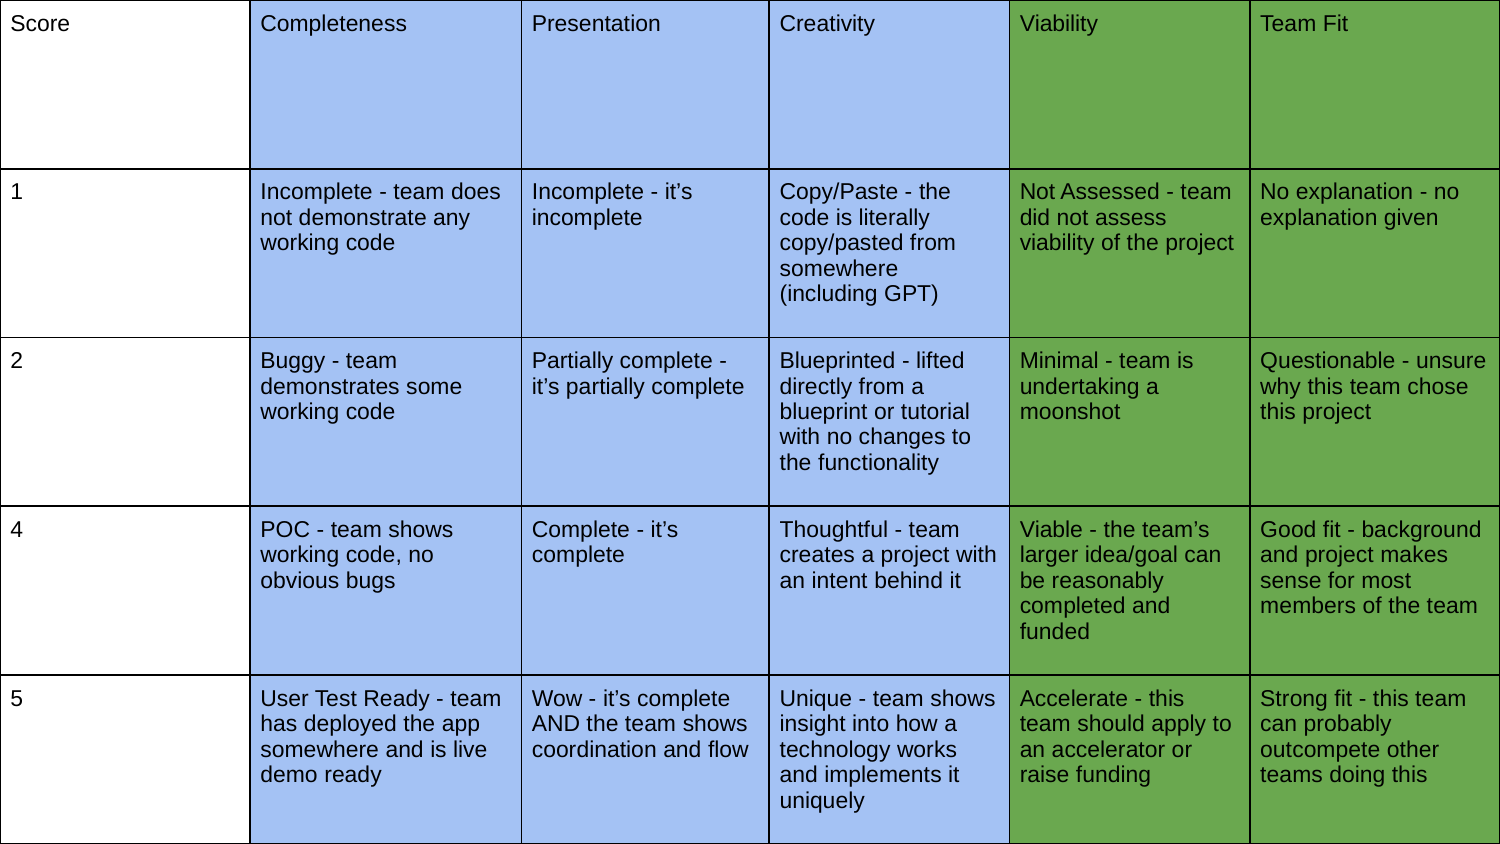

| Score | Completeness | Presentation | Creativity | Viability | Team Fit |
| --- | --- | --- | --- | --- | --- |
| 1 | Incomplete - team does not demonstrate any working code | Incomplete - it’s incomplete | Copy/Paste - the code is literally copy/pasted from somewhere (including GPT) | Not Assessed - team did not assess viability of the project | No explanation - no explanation given |
| 2 | Buggy - team demonstrates some working code | Partially complete - it’s partially complete | Blueprinted - lifted directly from a blueprint or tutorial with no changes to the functionality | Minimal - team is undertaking a moonshot | Questionable - unsure why this team chose this project |
| 4 | POC - team shows working code, no obvious bugs | Complete - it’s complete | Thoughtful - team creates a project with an intent behind it | Viable - the team’s larger idea/goal can be reasonably completed and funded | Good fit - background and project makes sense for most members of the team |
| 5 | User Test Ready - team has deployed the app somewhere and is live demo ready | Wow - it’s complete AND the team shows coordination and flow | Unique - team shows insight into how a technology works and implements it uniquely | Accelerate - this team should apply to an accelerator or raise funding | Strong fit - this team can probably outcompete other teams doing this |